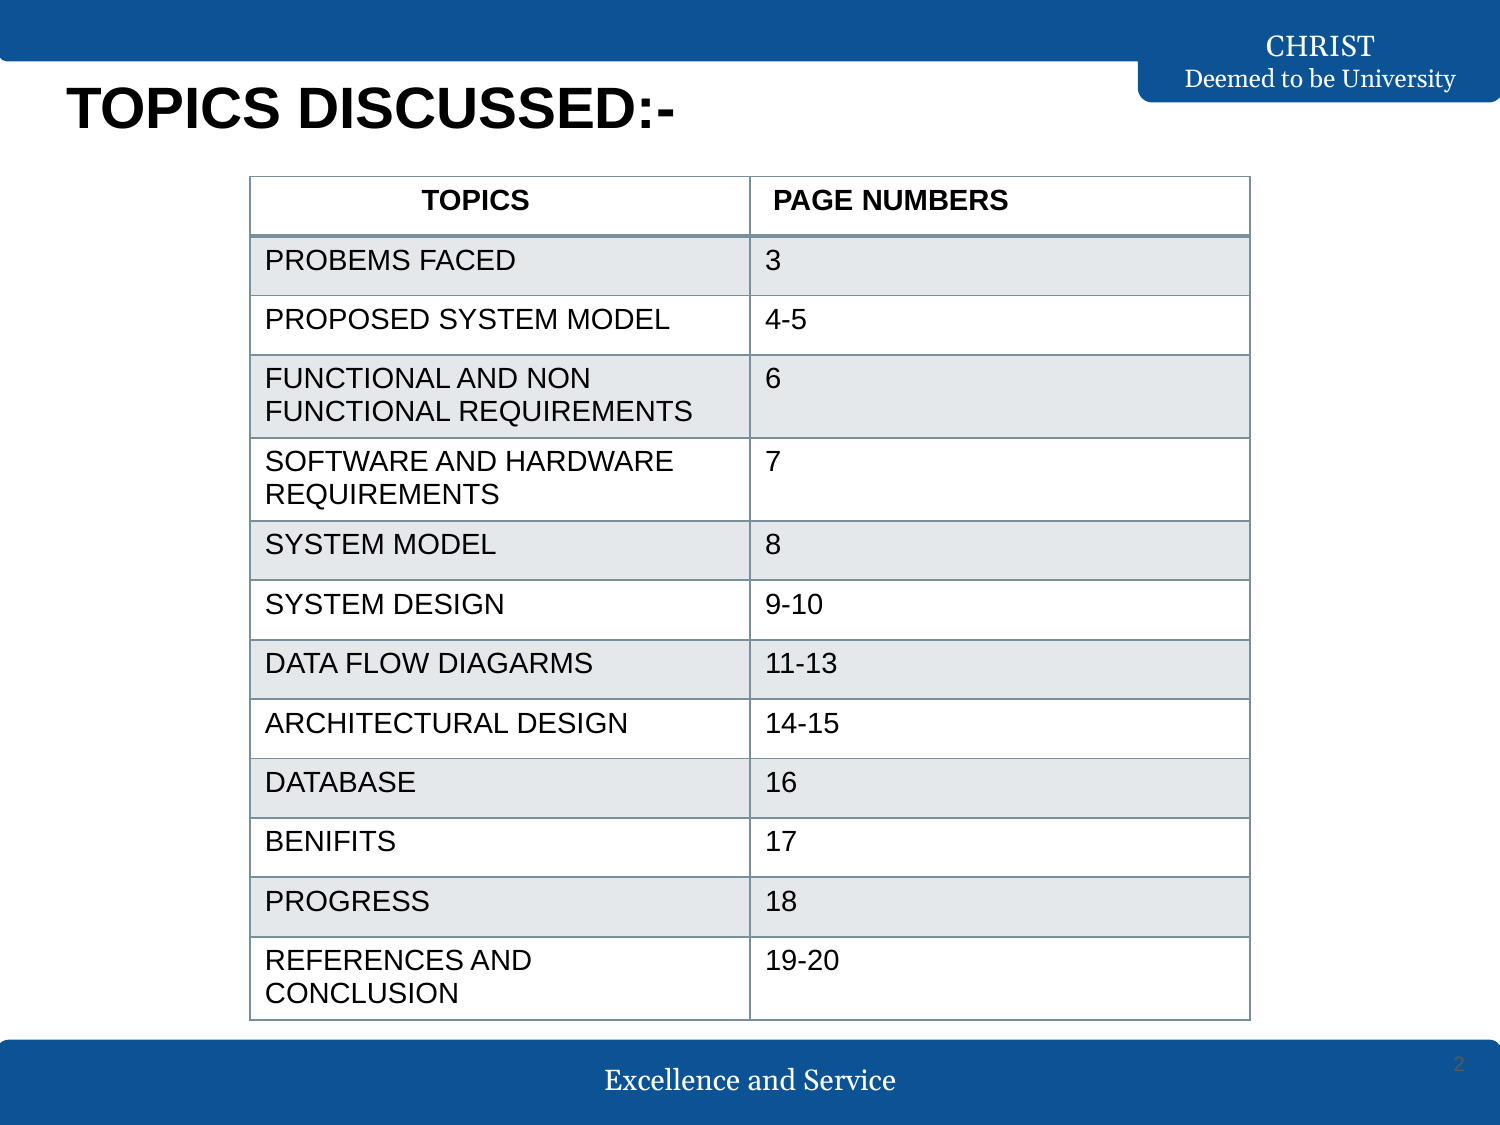

# TOPICS DISCUSSED:-
| TOPICS | PAGE NUMBERS |
| --- | --- |
| PROBEMS FACED | 3 |
| PROPOSED SYSTEM MODEL | 4-5 |
| FUNCTIONAL AND NON FUNCTIONAL REQUIREMENTS | 6 |
| SOFTWARE AND HARDWARE REQUIREMENTS | 7 |
| SYSTEM MODEL | 8 |
| SYSTEM DESIGN | 9-10 |
| DATA FLOW DIAGARMS | 11-13 |
| ARCHITECTURAL DESIGN | 14-15 |
| DATABASE | 16 |
| BENIFITS | 17 |
| PROGRESS | 18 |
| REFERENCES AND CONCLUSION | 19-20 |
2